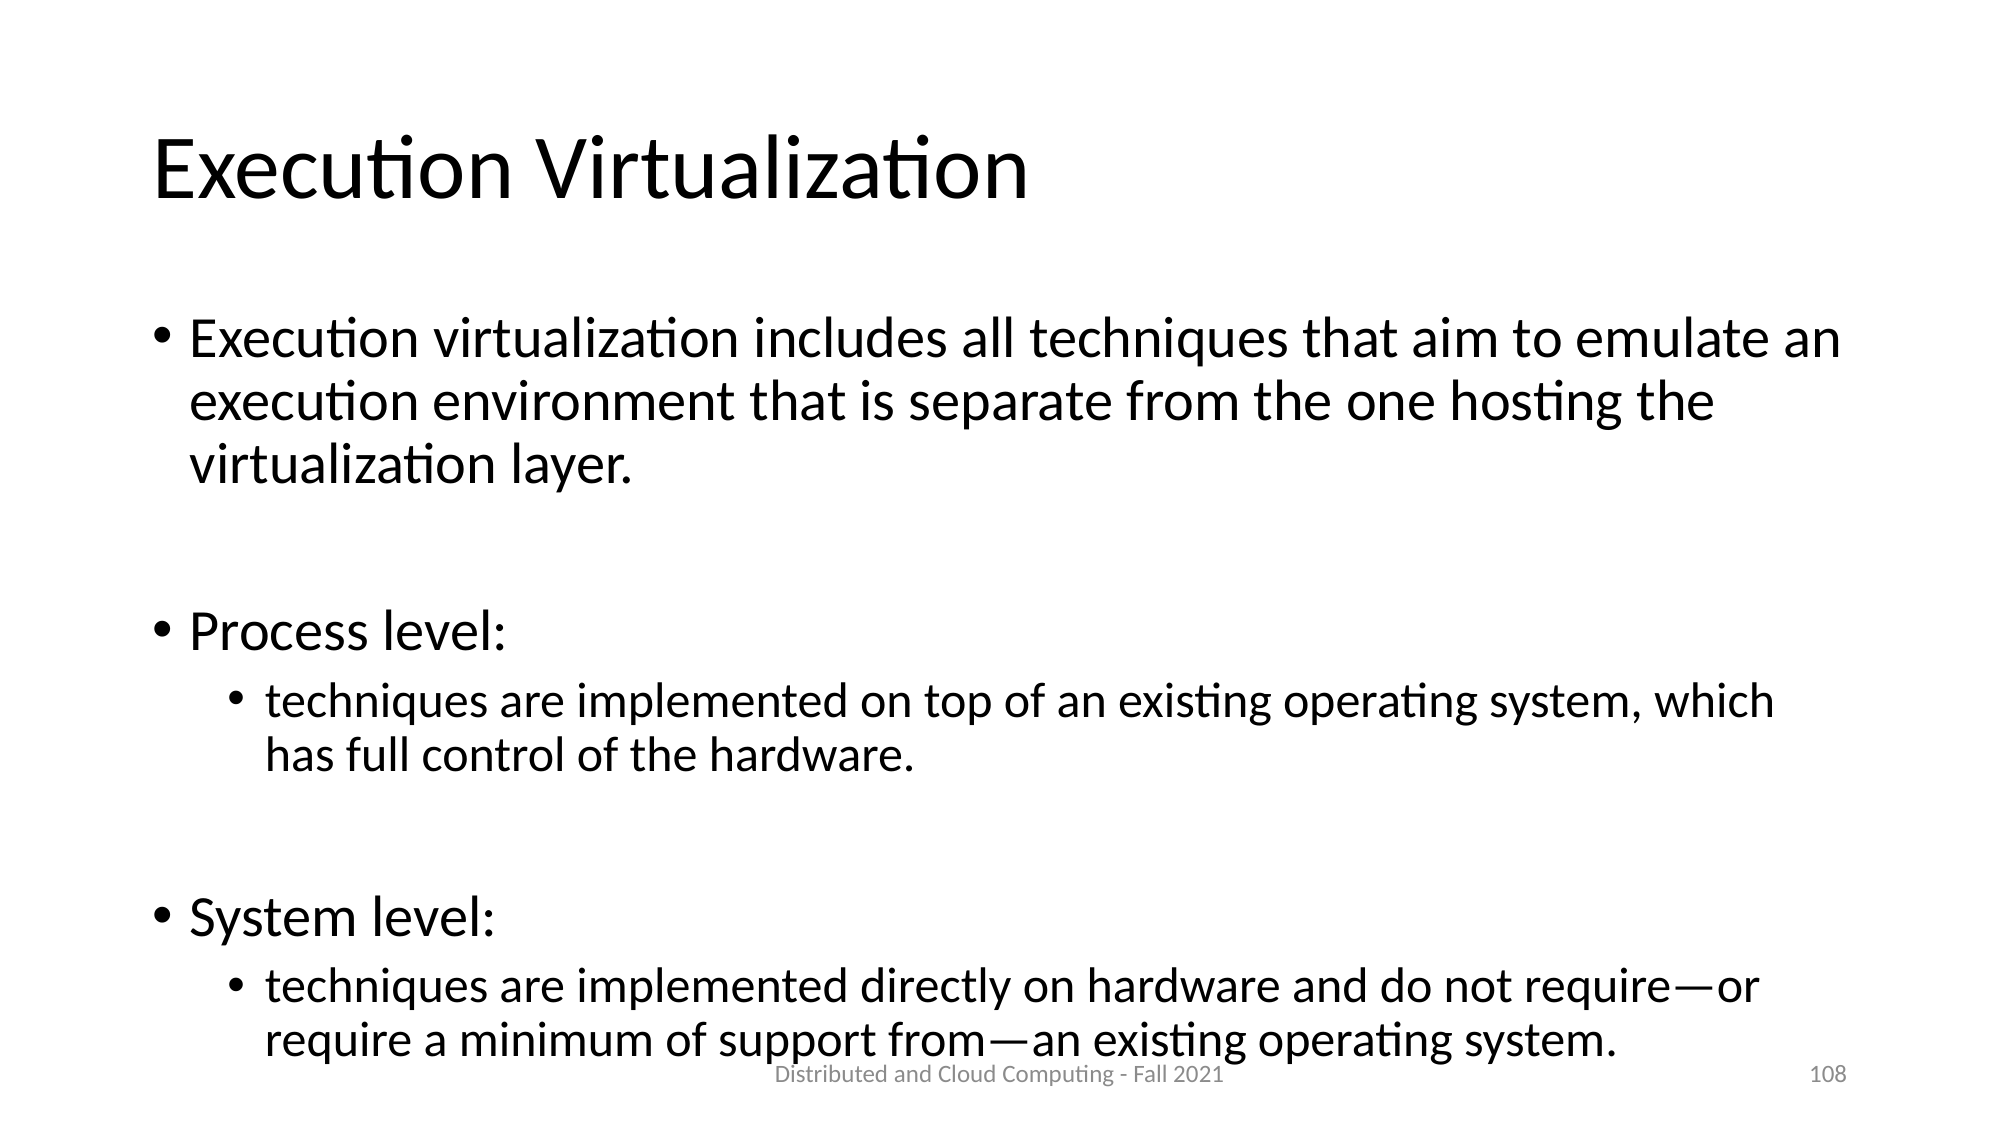

# Execution Virtualization
Execution virtualization includes all techniques that aim to emulate an execution environment that is separate from the one hosting the virtualization layer.

Process level:
techniques are implemented on top of an existing operating system, which has full control of the hardware.

System level:
techniques are implemented directly on hardware and do not require—or require a minimum of support from—an existing operating system.

Distributed and Cloud Computing - Fall 2021
108